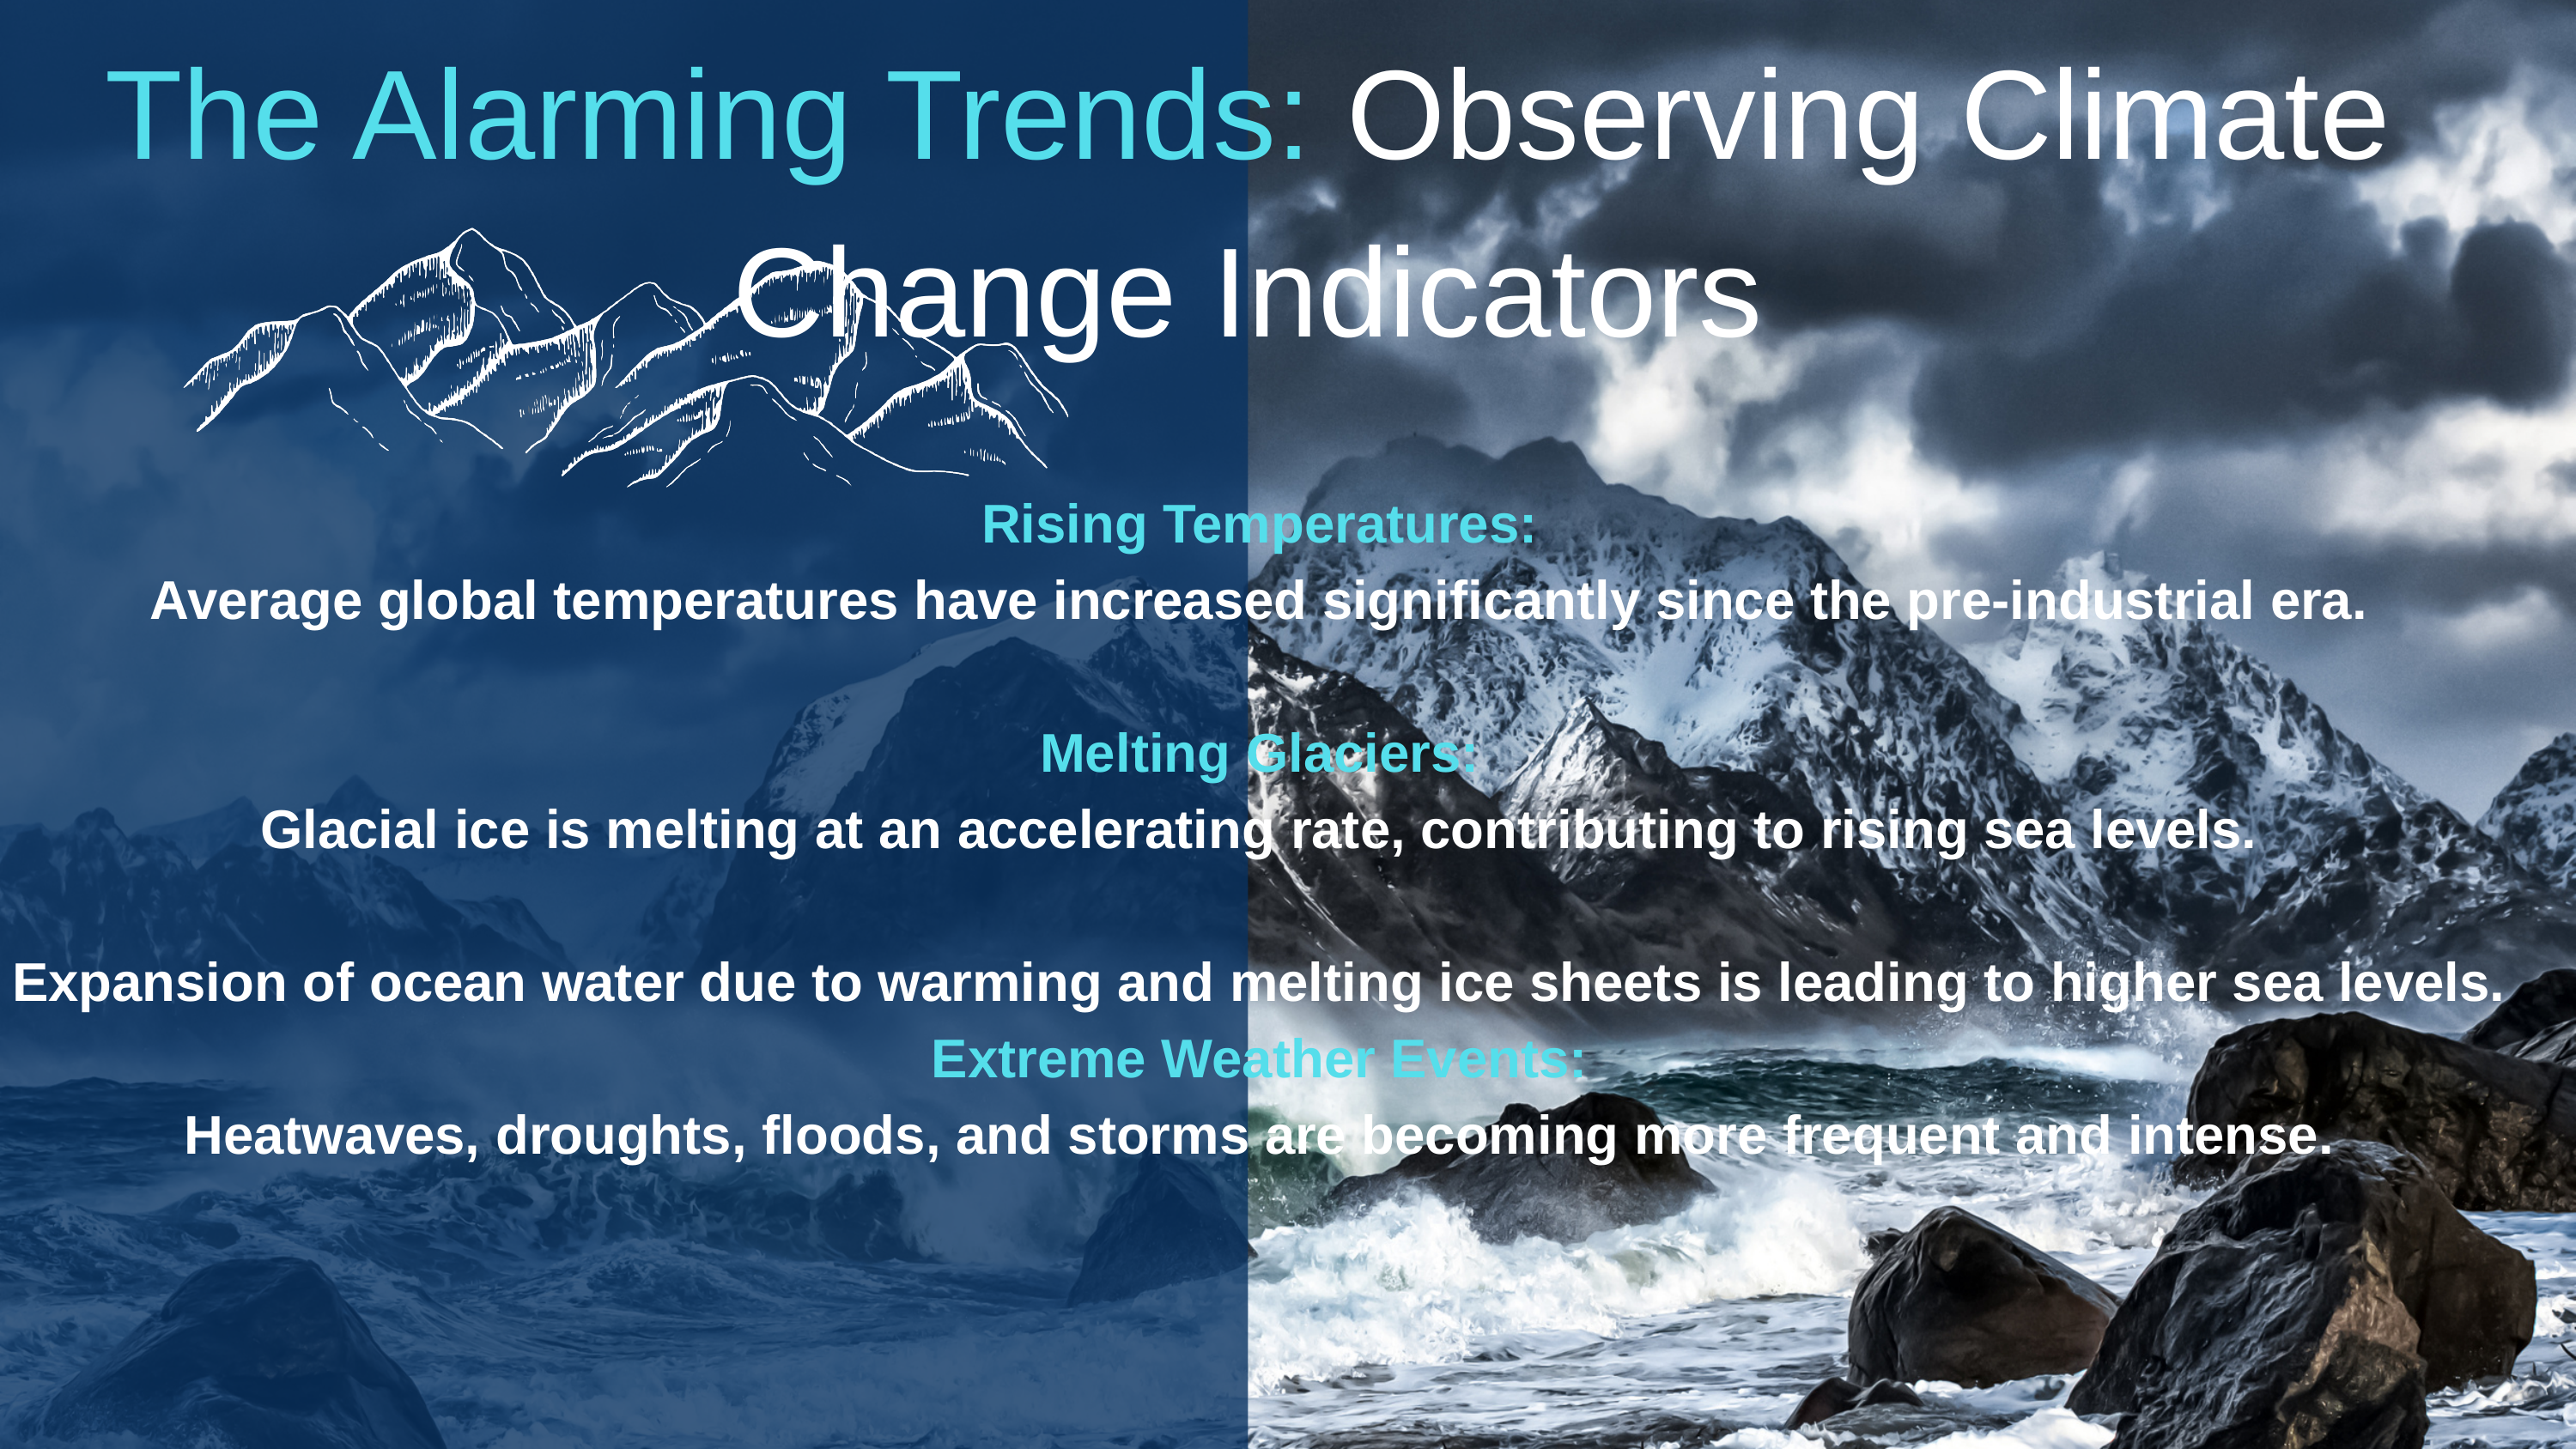

The Alarming Trends: Observing Climate Change Indicators

Rising Temperatures:
Average global temperatures have increased significantly since the pre-industrial era.

Melting Glaciers:
Glacial ice is melting at an accelerating rate, contributing to rising sea levels.

Expansion of ocean water due to warming and melting ice sheets is leading to higher sea levels.
Extreme Weather Events:
Heatwaves, droughts, floods, and storms are becoming more frequent and intense.